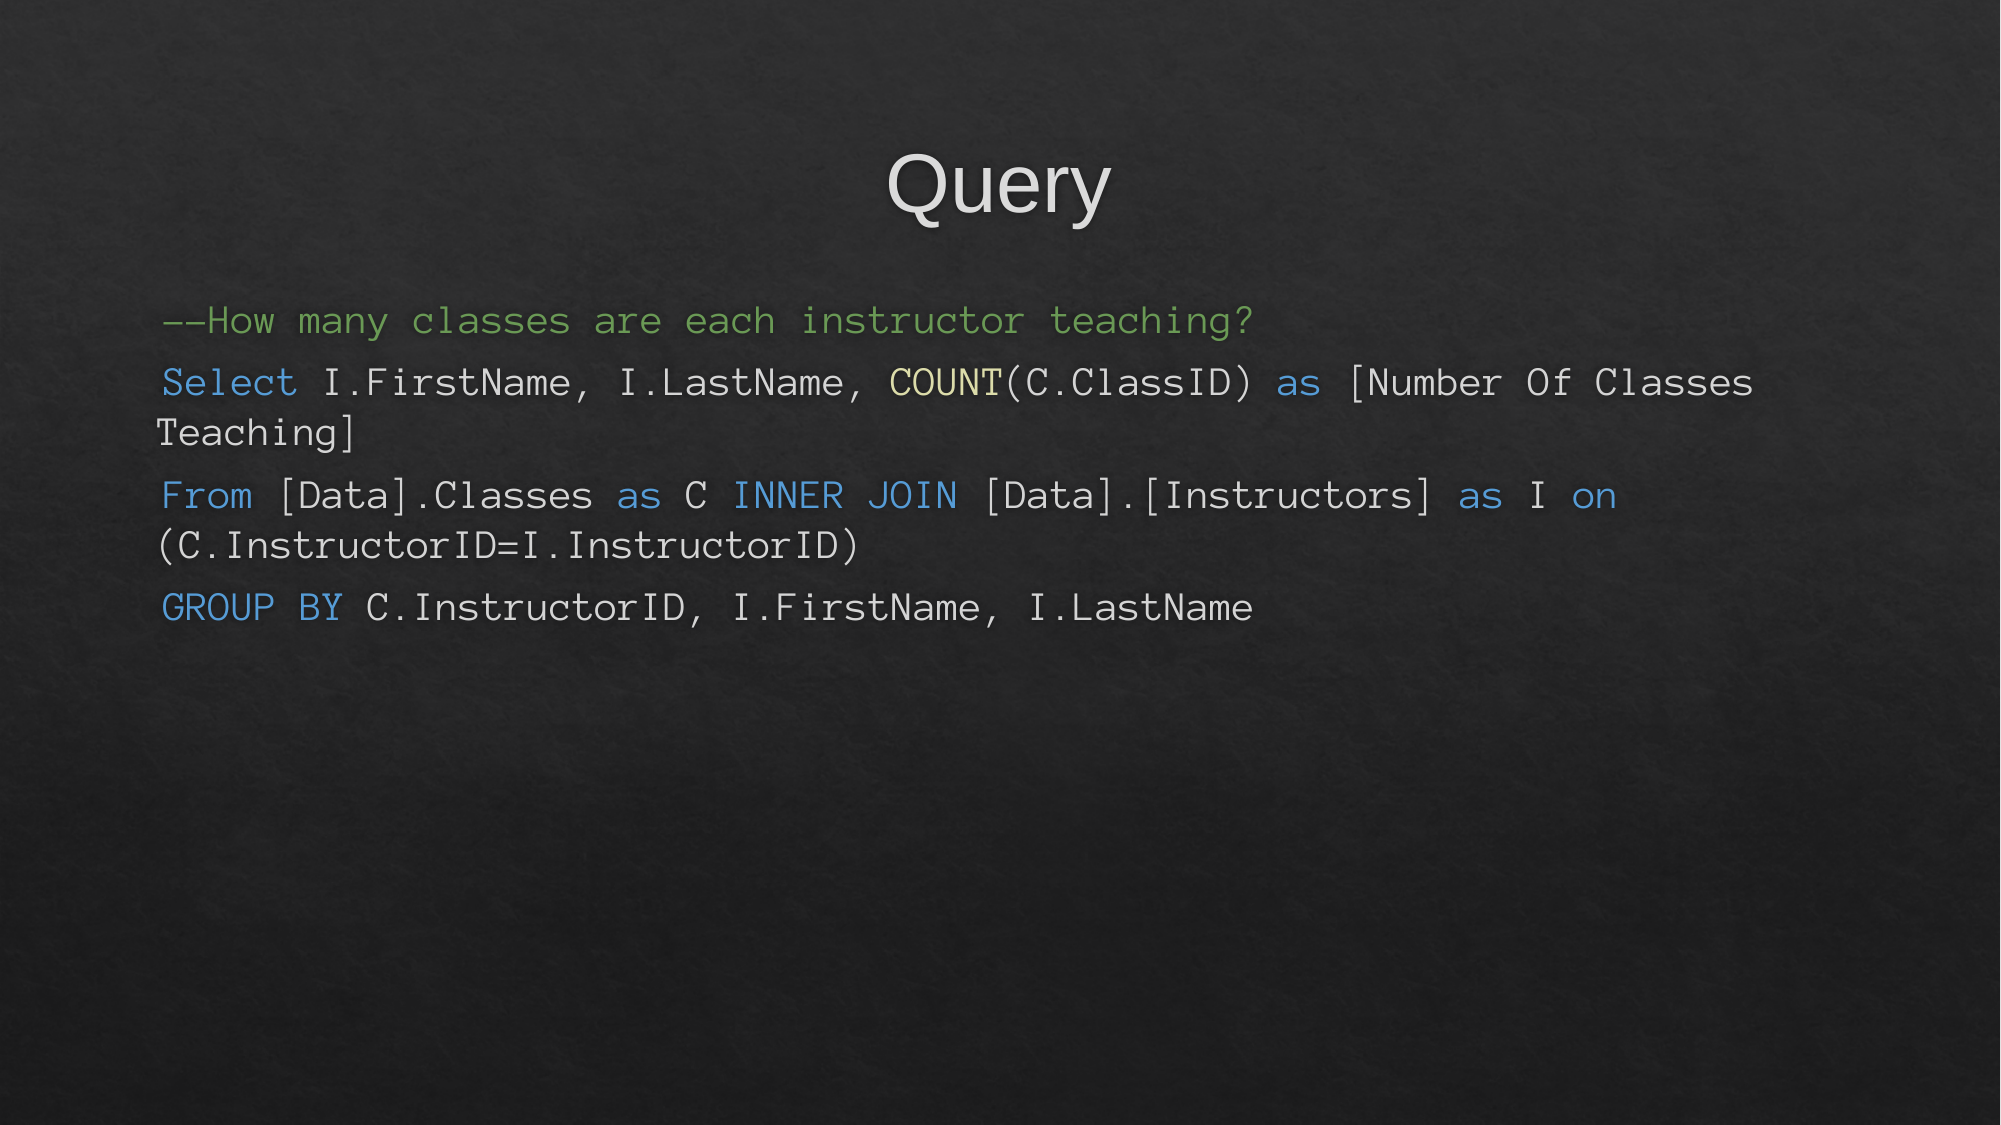

# Query
--How many classes are each instructor teaching?
Select I.FirstName, I.LastName, COUNT(C.ClassID) as [Number Of Classes Teaching]
From [Data].Classes as C INNER JOIN [Data].[Instructors] as I on (C.InstructorID=I.InstructorID)
GROUP BY C.InstructorID, I.FirstName, I.LastName